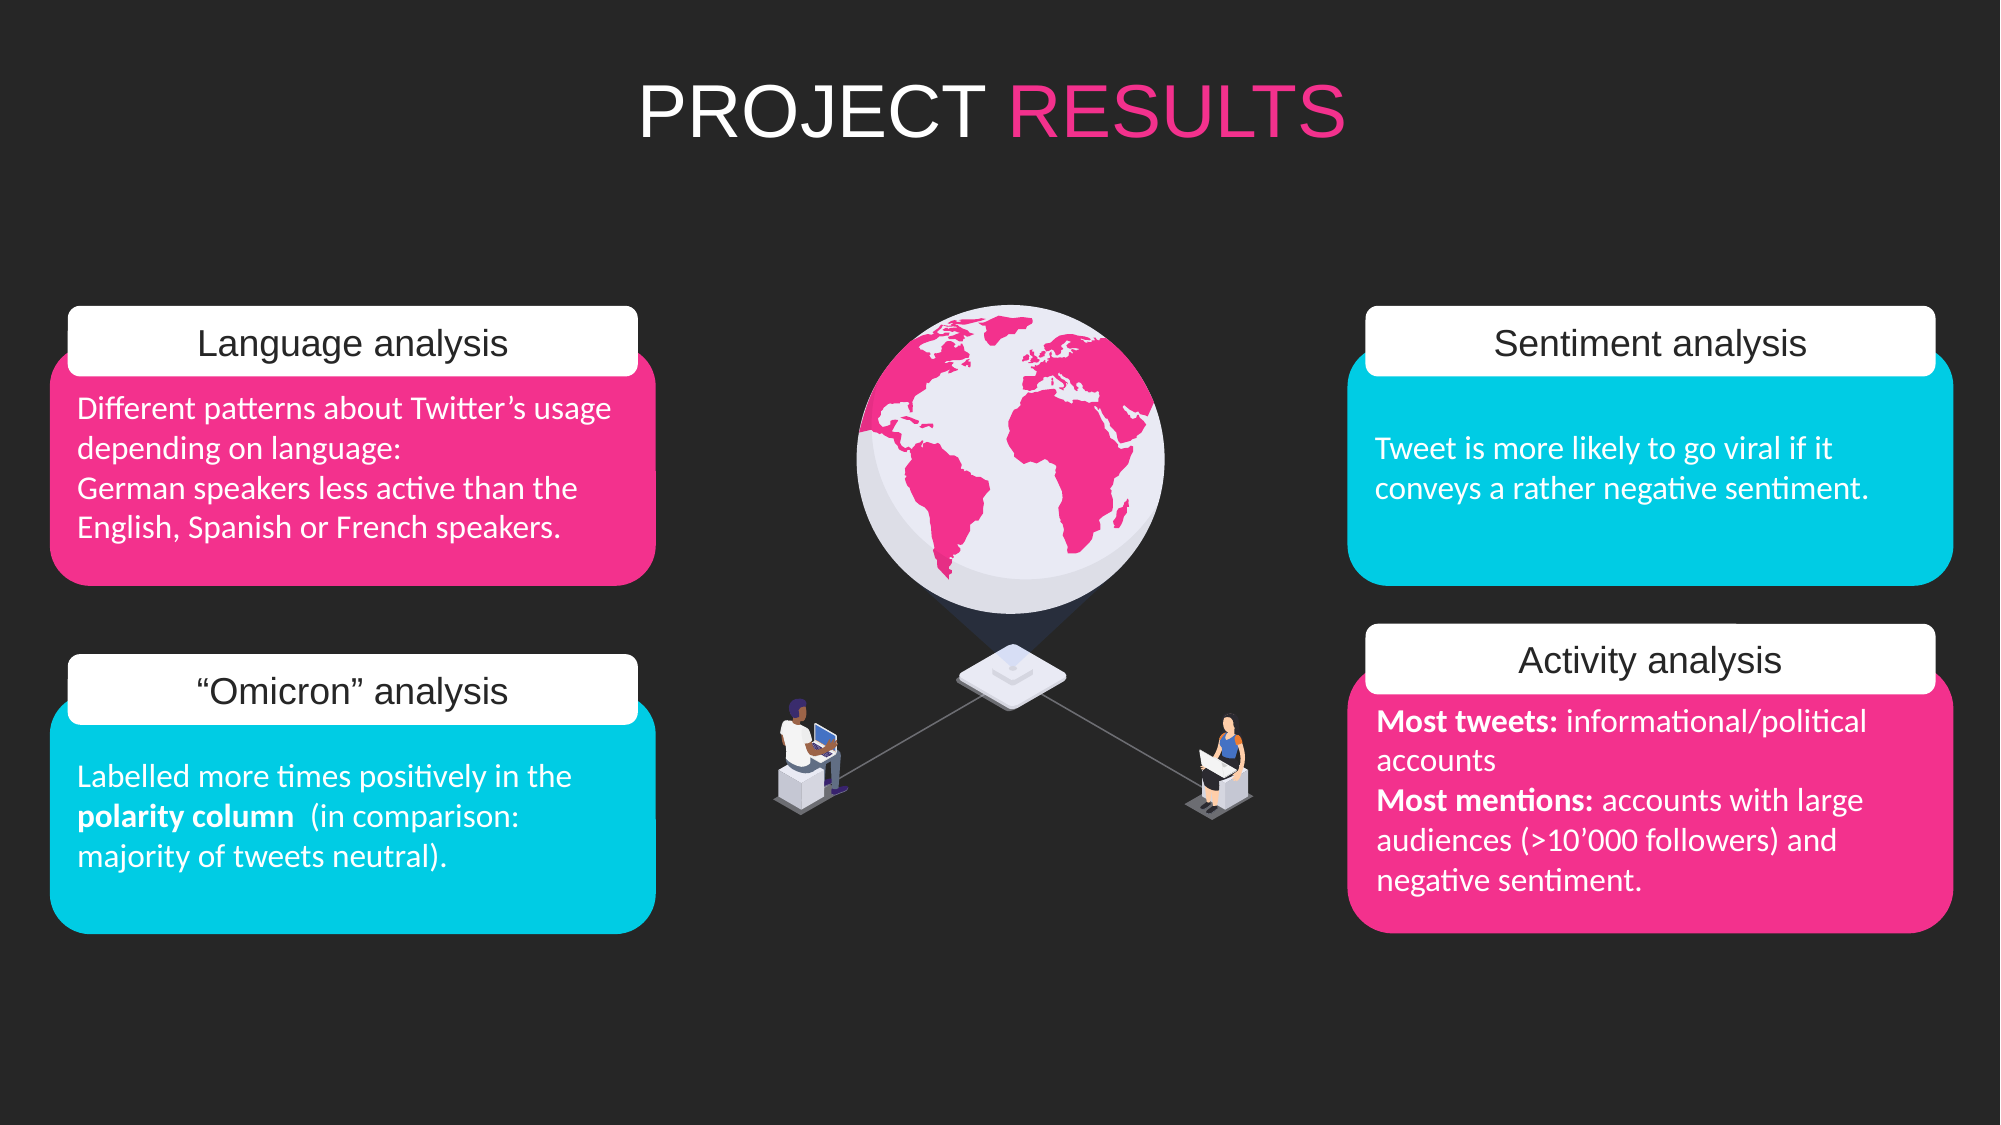

PROJECT RESULTS

Sentiment analysis
Language analysis
Tweet is more likely to go viral if it conveys a rather negative sentiment.
Different patterns about Twitter’s usage depending on language:
German speakers less active than the English, Spanish or French speakers.
Activity analysis
“Omicron” analysis
Most tweets: informational/political accounts
Most mentions: accounts with large audiences (>10’000 followers) and negative sentiment.
Labelled more times positively in the polarity column  (in comparison: majority of tweets neutral).